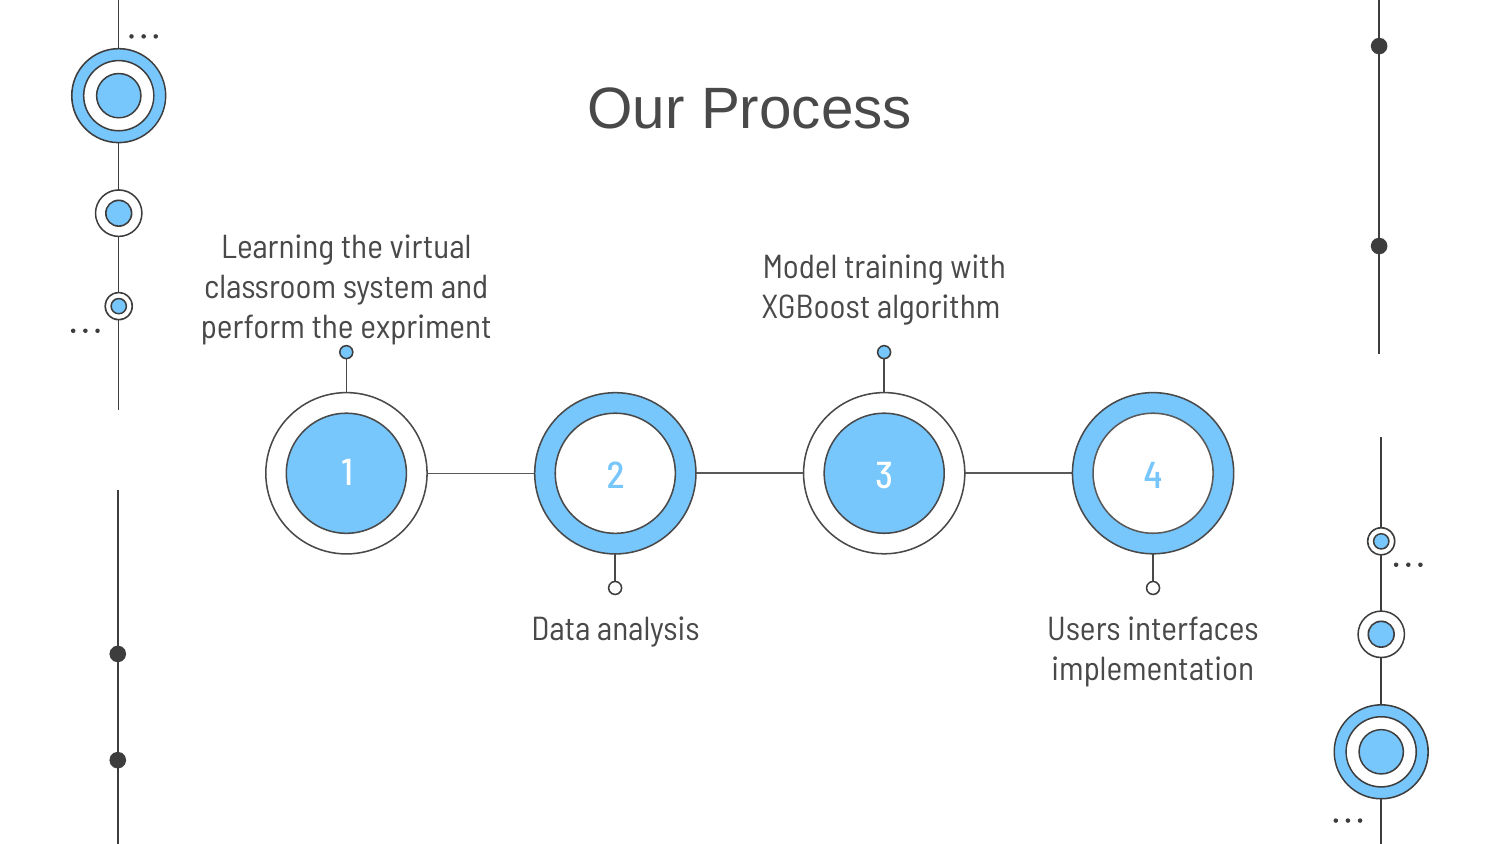

# Our Process
Learning the virtual classroom system and perform the expriment
Model training with XGBoost algorithm

1
2
3
4
Data analysis
Users interfaces implementation